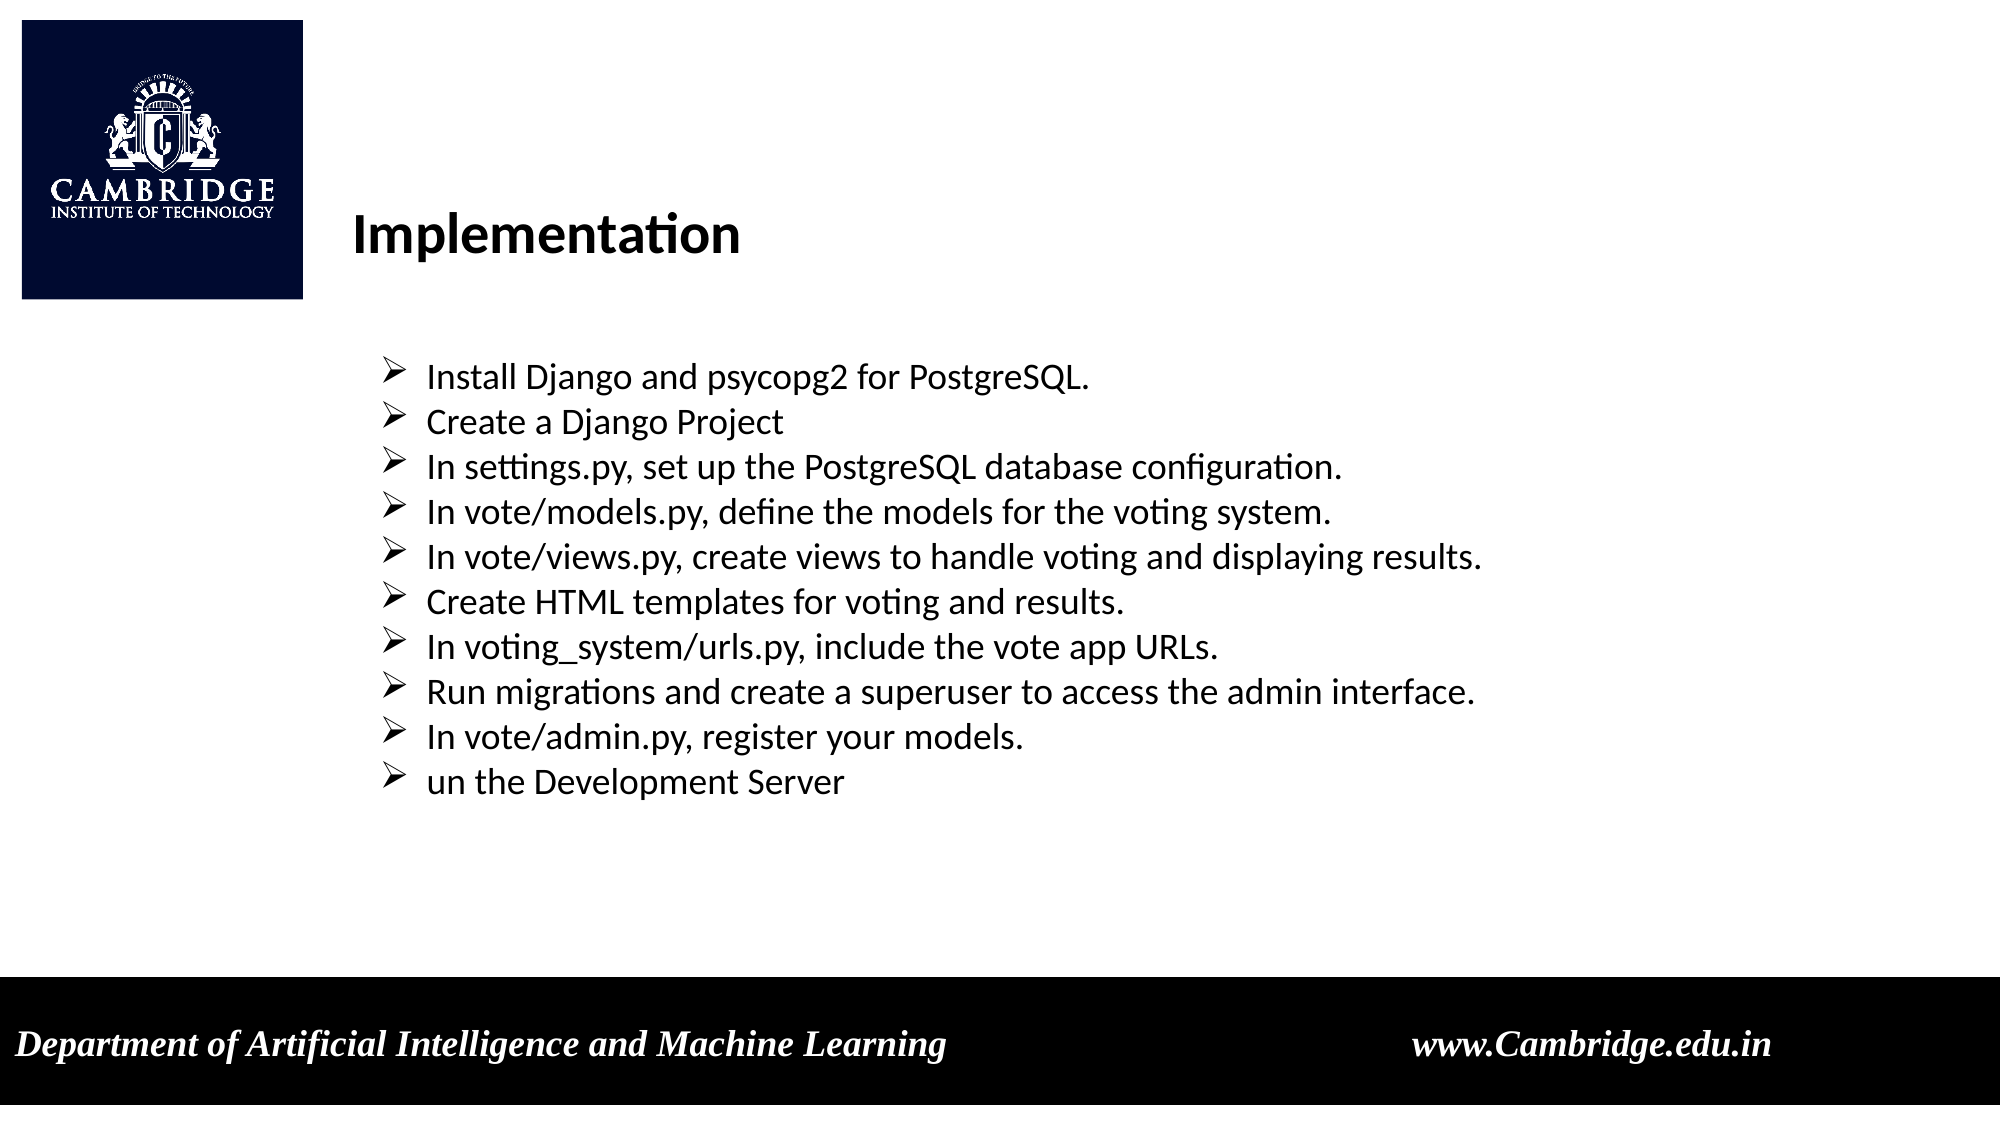

Implementation
Install Django and psycopg2 for PostgreSQL.
Create a Django Project
In settings.py, set up the PostgreSQL database configuration.
In vote/models.py, define the models for the voting system.
In vote/views.py, create views to handle voting and displaying results.
Create HTML templates for voting and results.
In voting_system/urls.py, include the vote app URLs.
Run migrations and create a superuser to access the admin interface.
In vote/admin.py, register your models.
un the Development Server

Department of Artificial Intelligence and Machine Learning                                                 www.Cambridge.edu.in